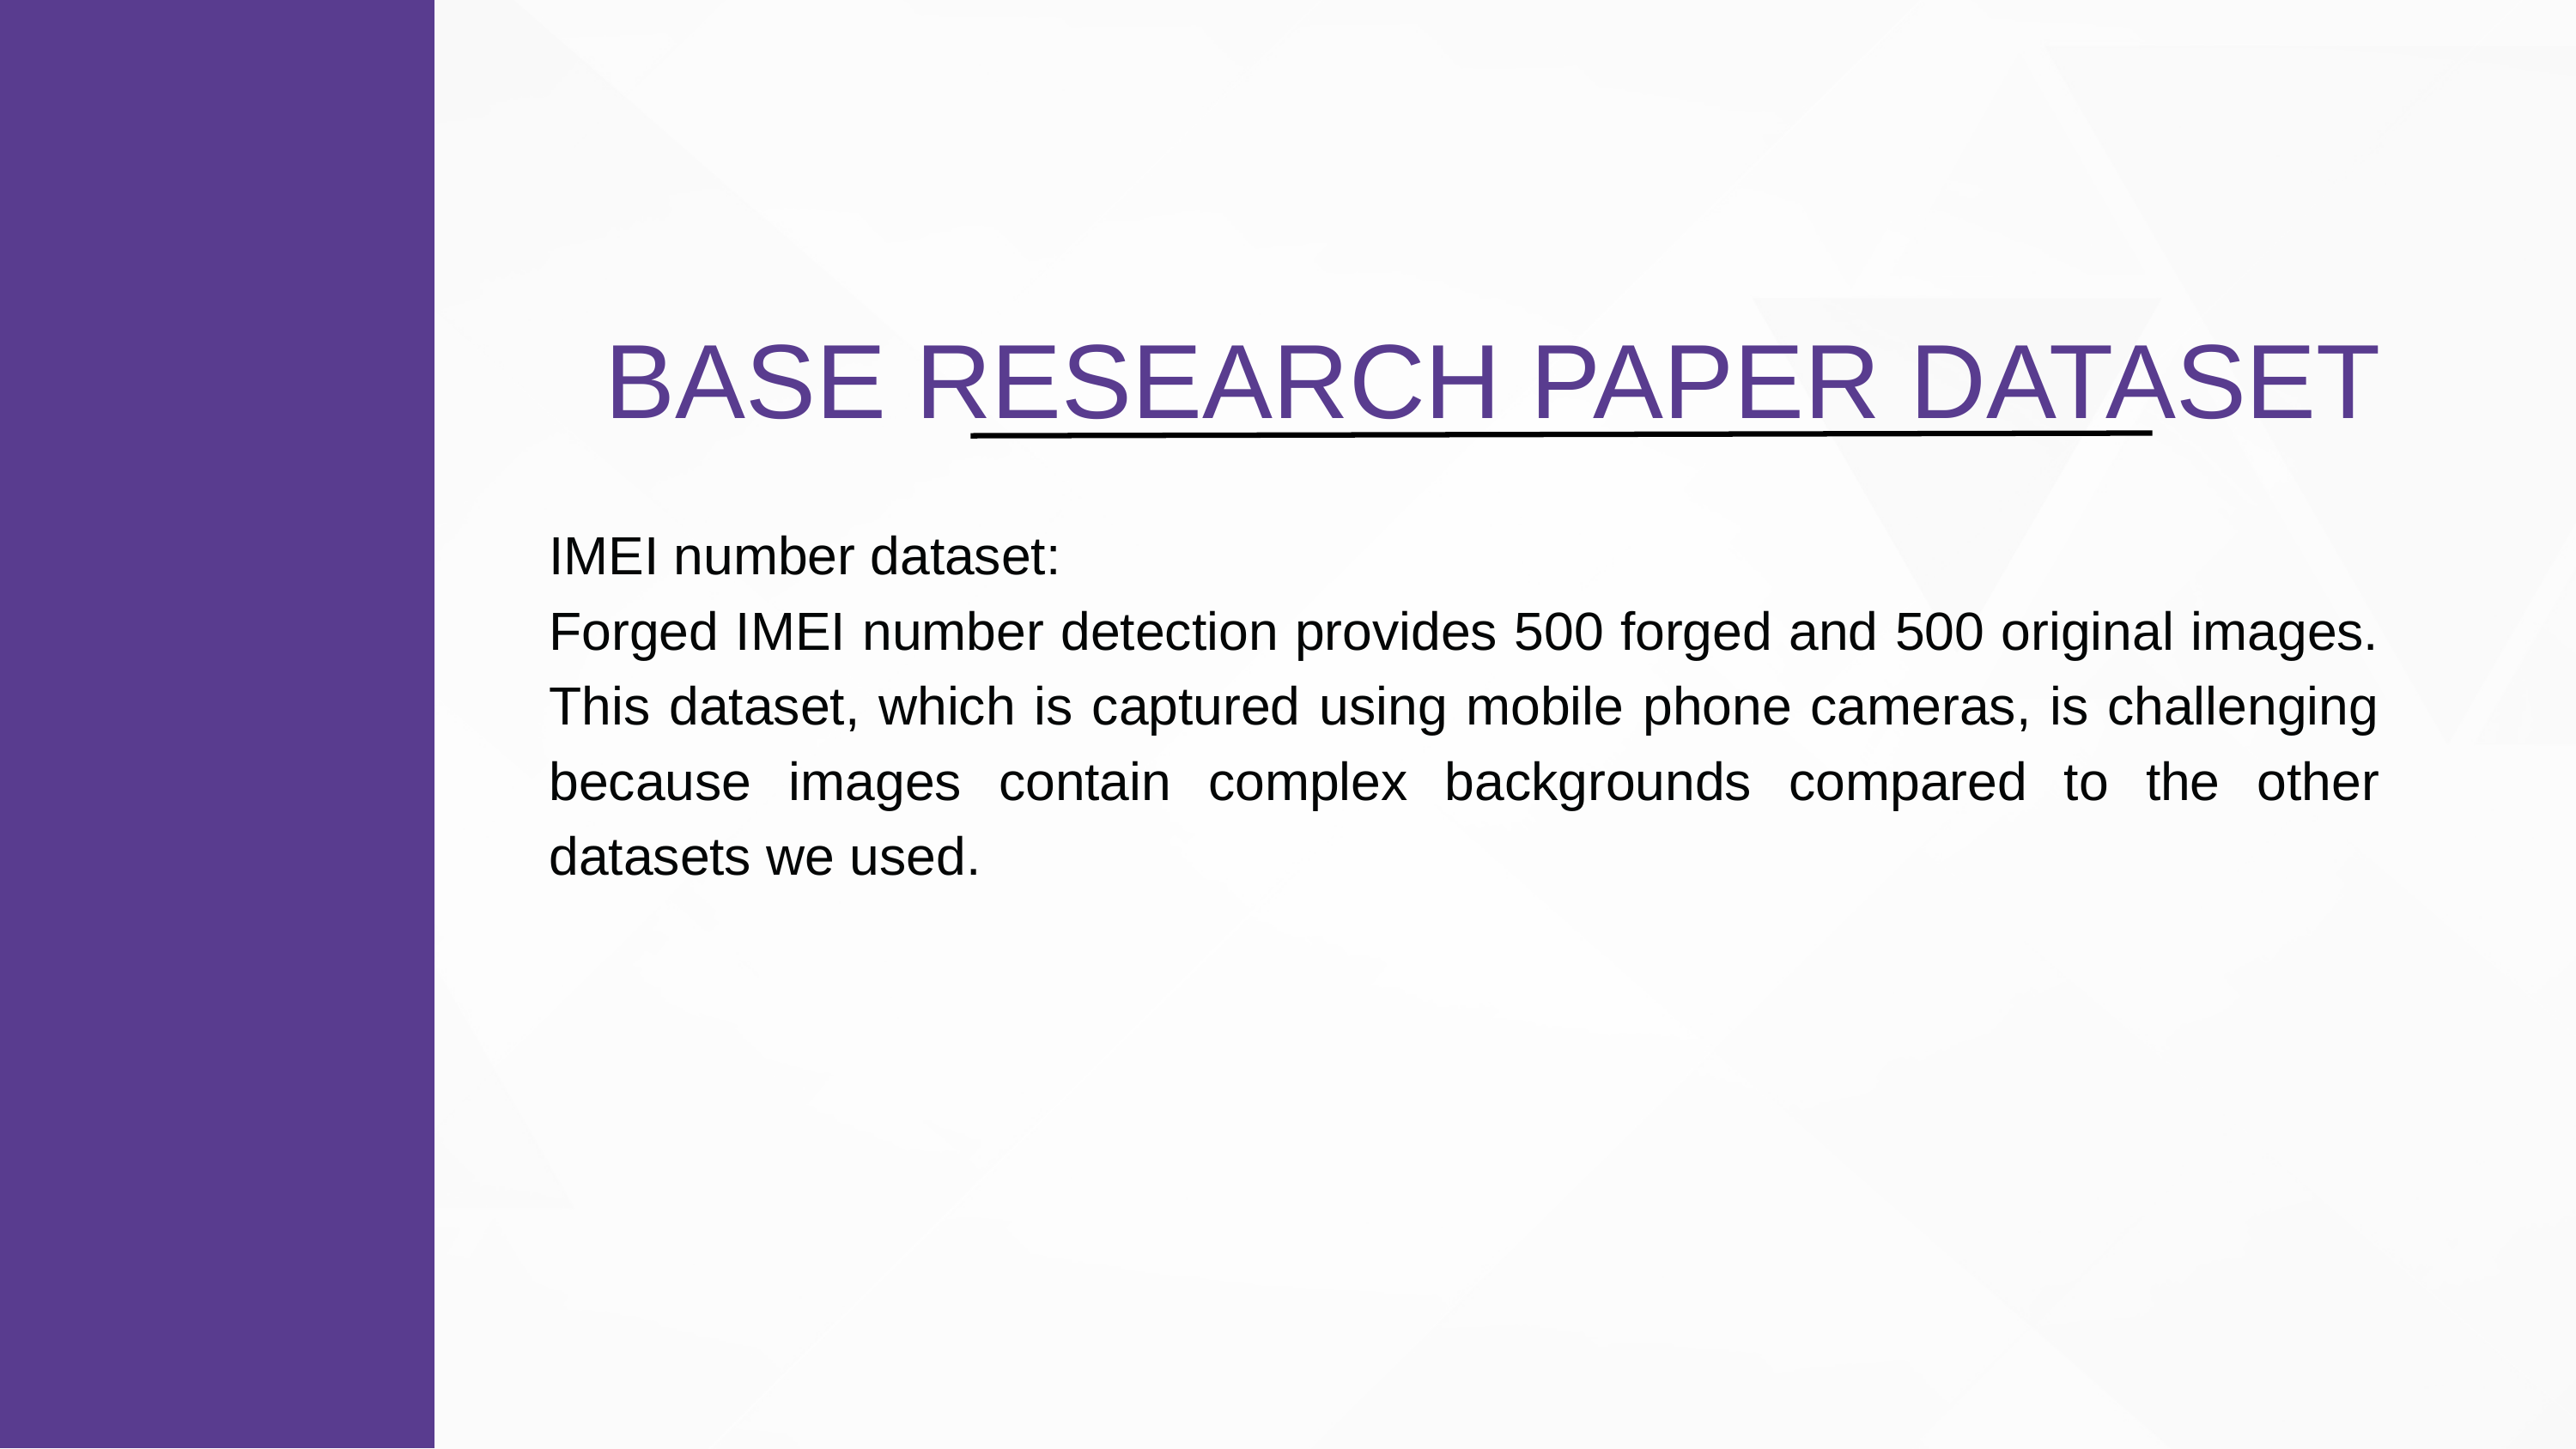

BASE RESEARCH PAPER DATASET

IMEI number dataset:
Forged IMEI number detection provides 500 forged and 500 original images. This dataset, which is captured using mobile phone cameras, is challenging because images contain complex backgrounds compared to the other datasets we used.